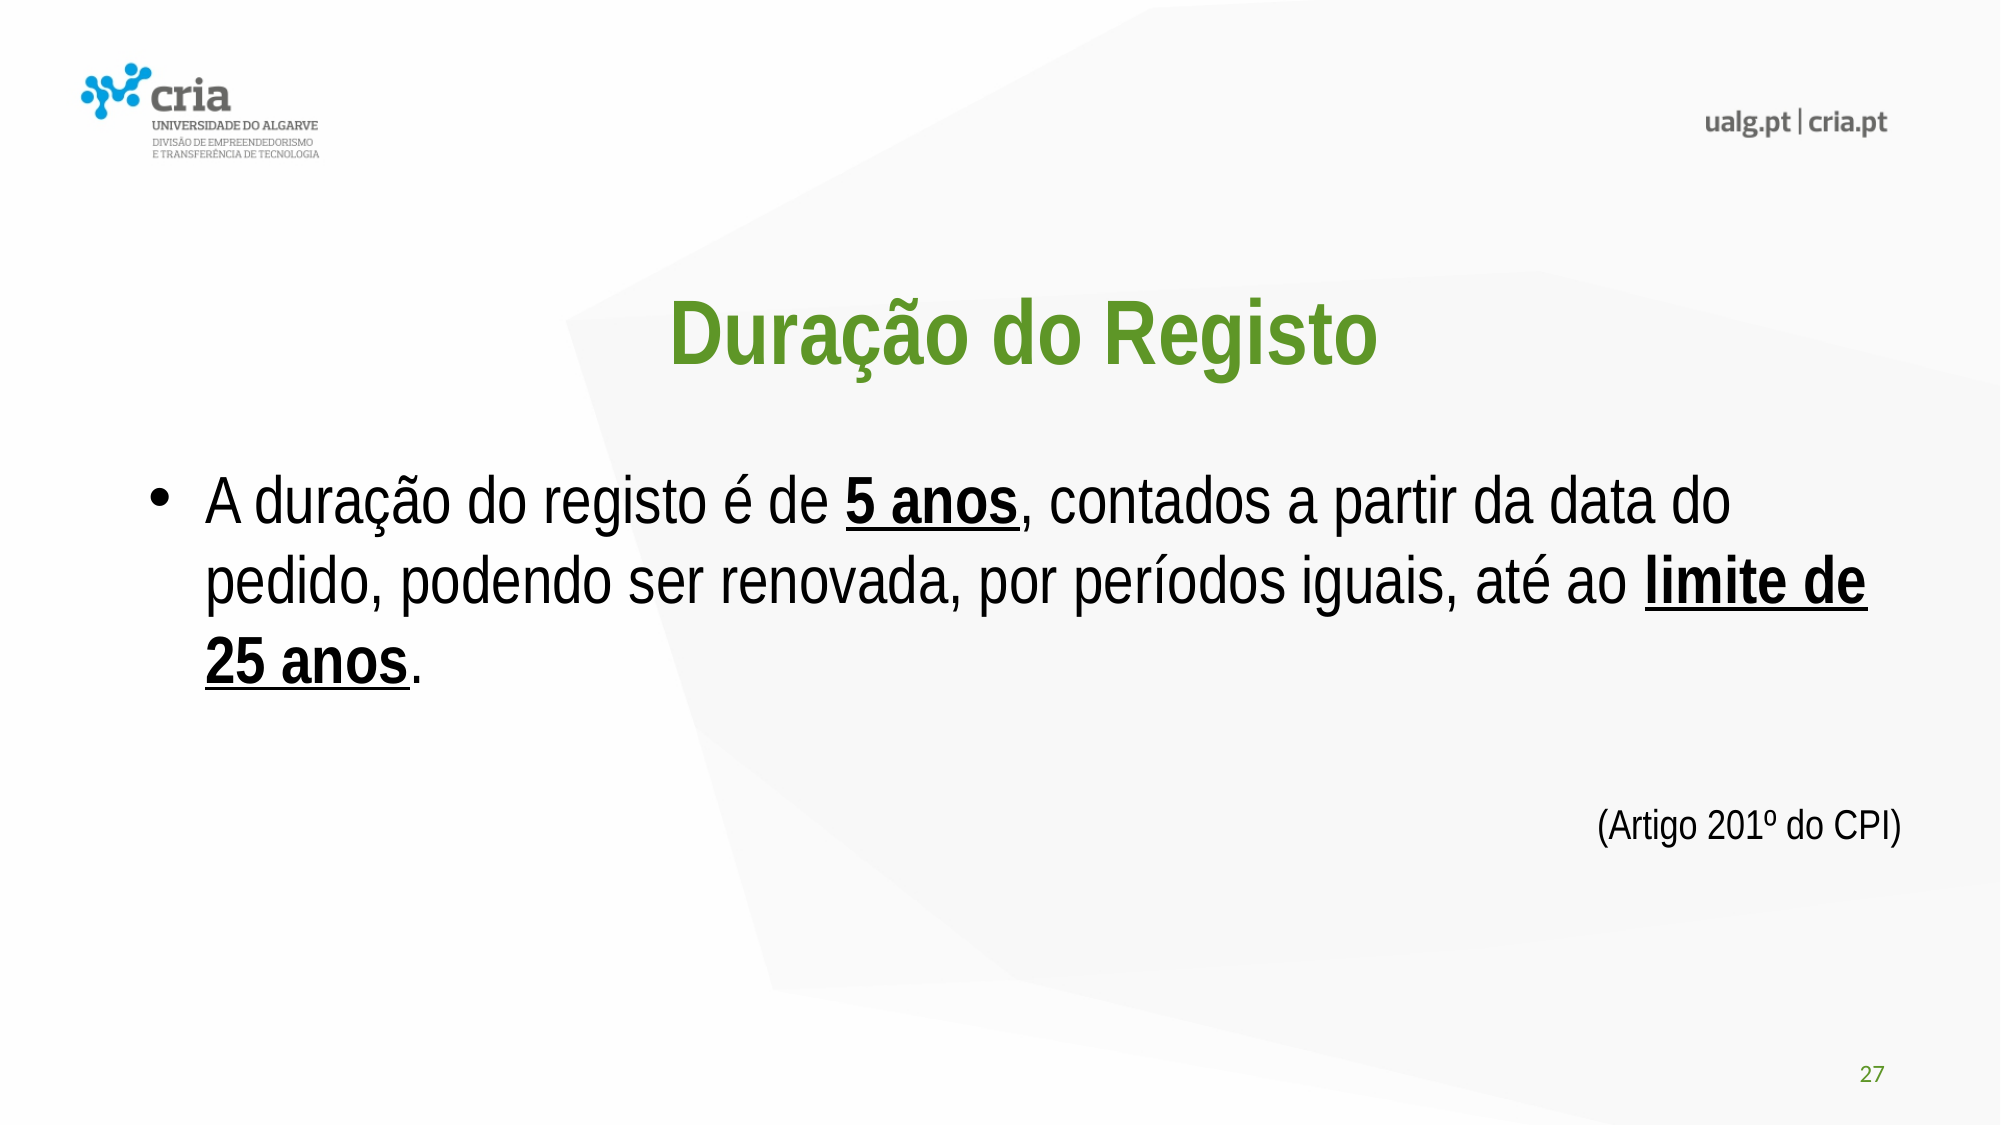

Duração do Registo

A duração do registo é de 5 anos, contados a partir da data do pedido, podendo ser renovada, por períodos iguais, até ao limite de 25 anos.

(Artigo 201º do CPI)
27